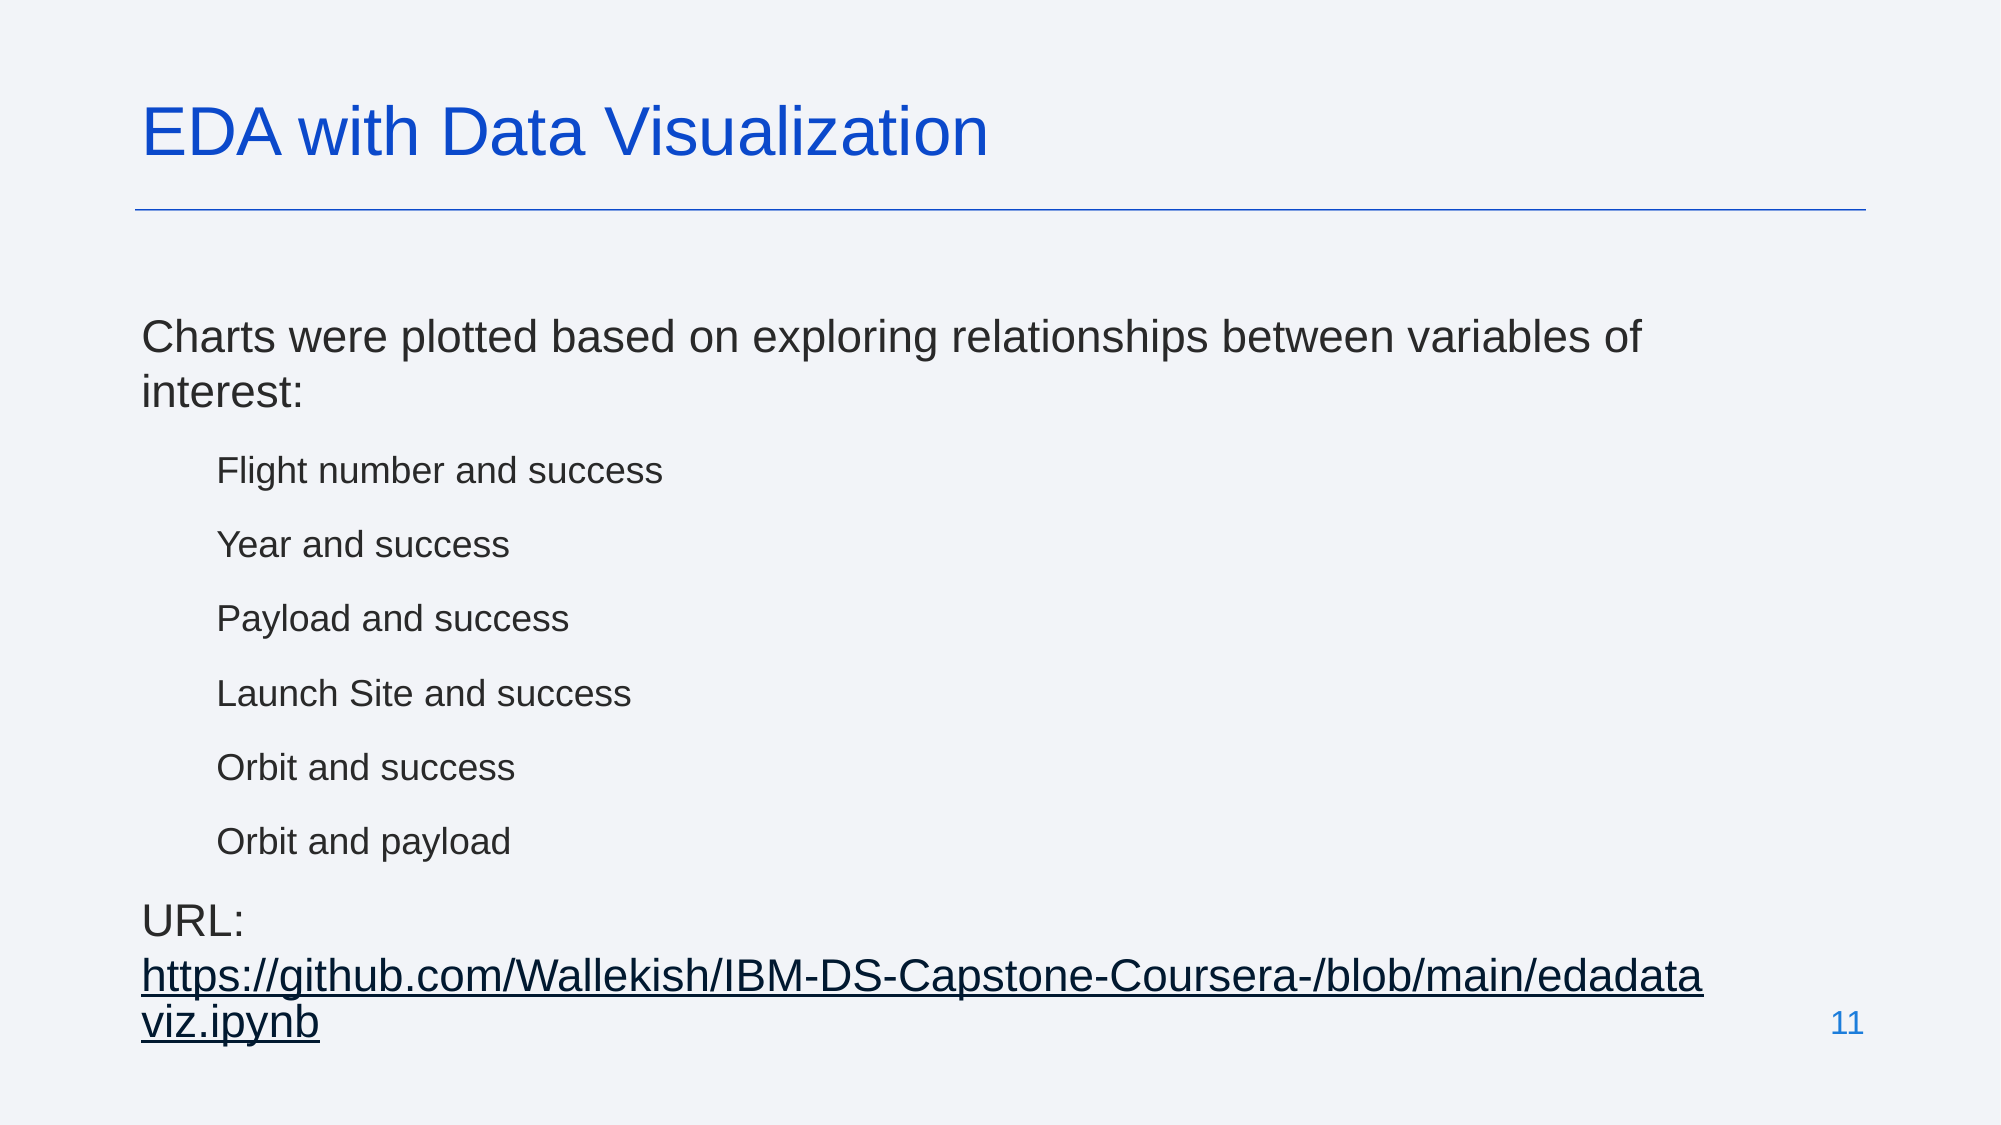

EDA with Data Visualization
Charts were plotted based on exploring relationships between variables of interest:
Flight number and success
Year and success
Payload and success
Launch Site and success
Orbit and success
Orbit and payload
URL: https://github.com/Wallekish/IBM-DS-Capstone-Coursera-/blob/main/edadataviz.ipynb
11